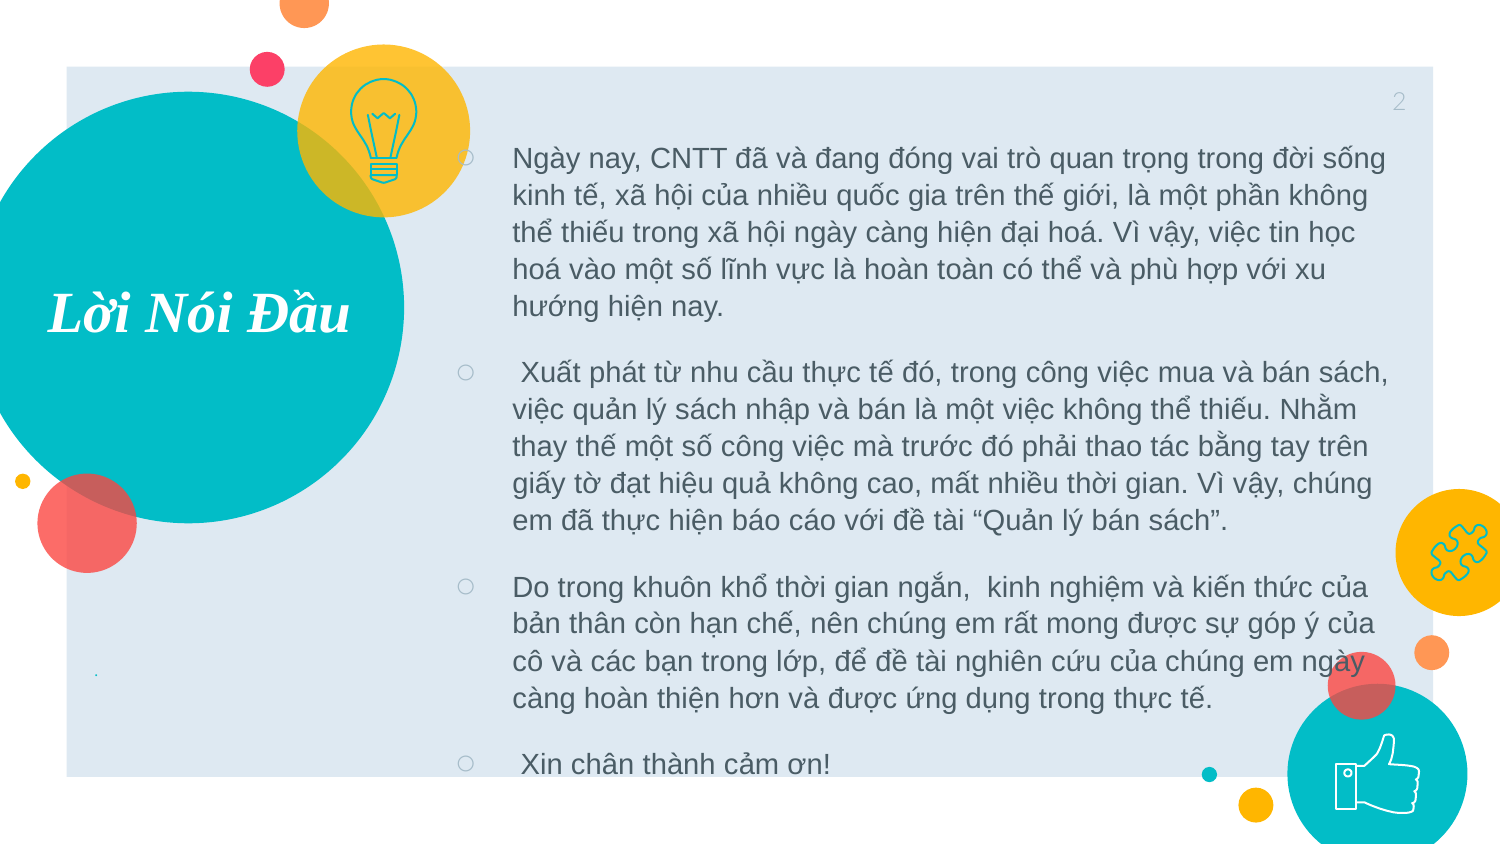

2
# Lời Nói Đầu
Ngày nay, CNTT đã và đang đóng vai trò quan trọng trong đời sống kinh tế, xã hội của nhiều quốc gia trên thế giới, là một phần không thể thiếu trong xã hội ngày càng hiện đại hoá. Vì vậy, việc tin học hoá vào một số lĩnh vực là hoàn toàn có thể và phù hợp với xu hướng hiện nay.
 Xuất phát từ nhu cầu thực tế đó, trong công việc mua và bán sách, việc quản lý sách nhập và bán là một việc không thể thiếu. Nhằm thay thế một số công việc mà trước đó phải thao tác bằng tay trên giấy tờ đạt hiệu quả không cao, mất nhiều thời gian. Vì vậy, chúng em đã thực hiện báo cáo với đề tài “Quản lý bán sách”.
Do trong khuôn khổ thời gian ngắn,  kinh nghiệm và kiến thức của bản thân còn hạn chế, nên chúng em rất mong được sự góp ý của cô và các bạn trong lớp, để đề tài nghiên cứu của chúng em ngày càng hoàn thiện hơn và được ứng dụng trong thực tế.
 Xin chân thành cảm ơn!

.